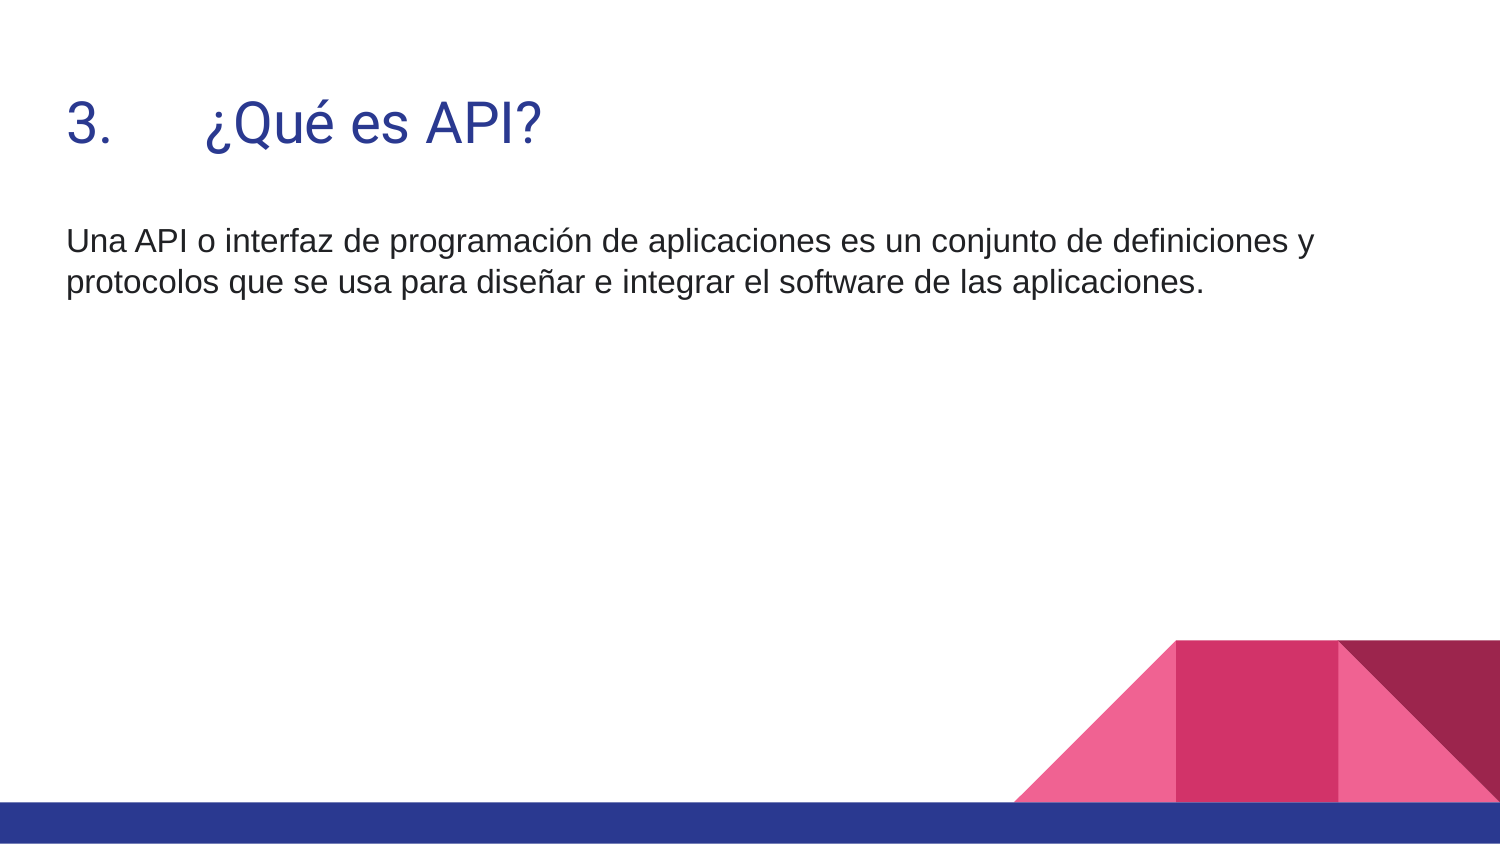

# 3.	¿Qué es API?
Una API o interfaz de programación de aplicaciones es un conjunto de definiciones y protocolos que se usa para diseñar e integrar el software de las aplicaciones.